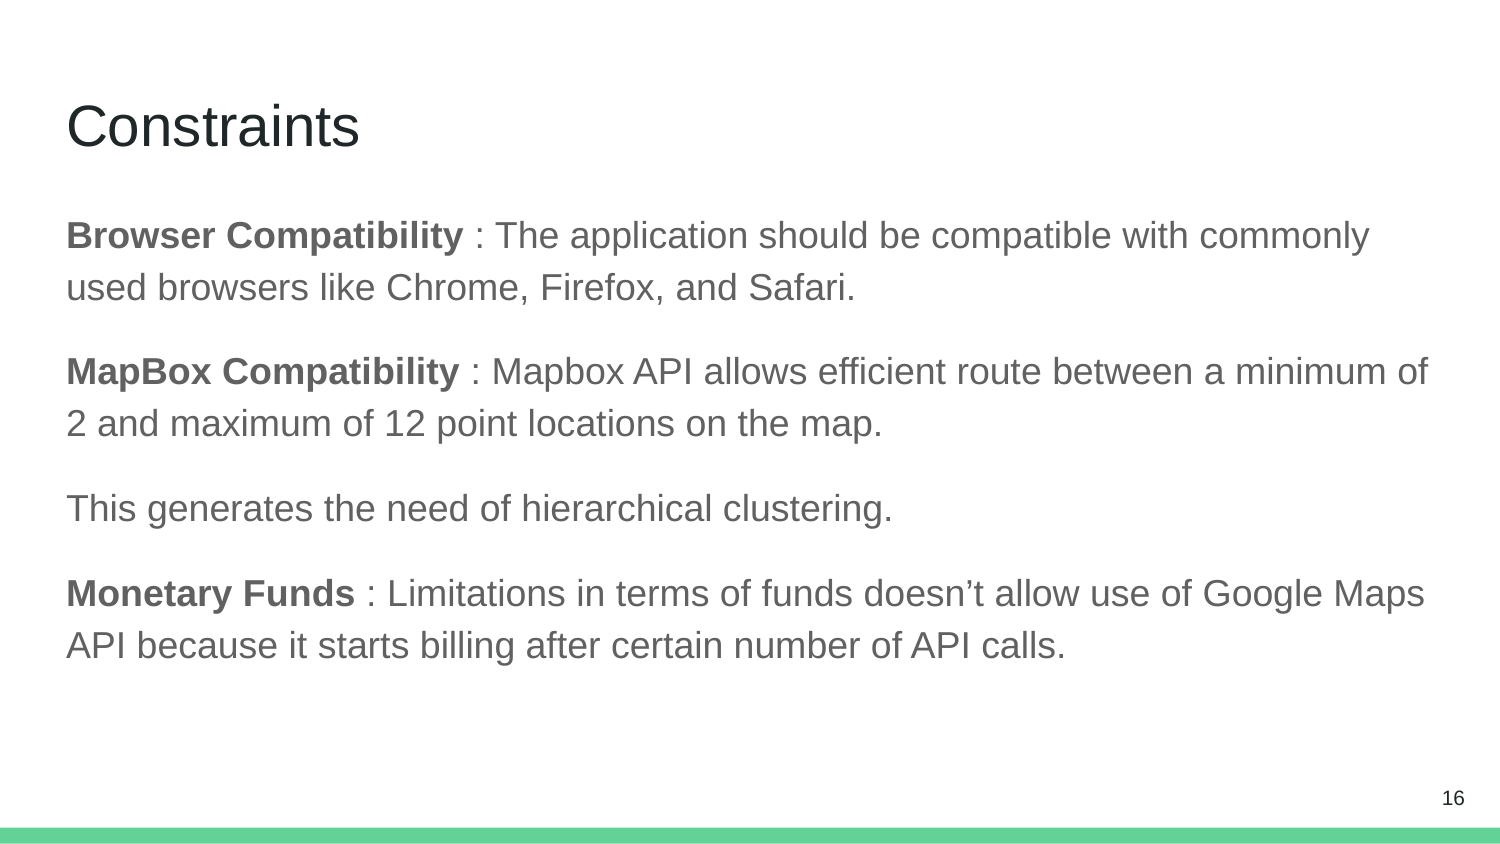

# Constraints
Browser Compatibility : The application should be compatible with commonly used browsers like Chrome, Firefox, and Safari.
MapBox Compatibility : Mapbox API allows efficient route between a minimum of 2 and maximum of 12 point locations on the map.
This generates the need of hierarchical clustering.
Monetary Funds : Limitations in terms of funds doesn’t allow use of Google Maps API because it starts billing after certain number of API calls.
16